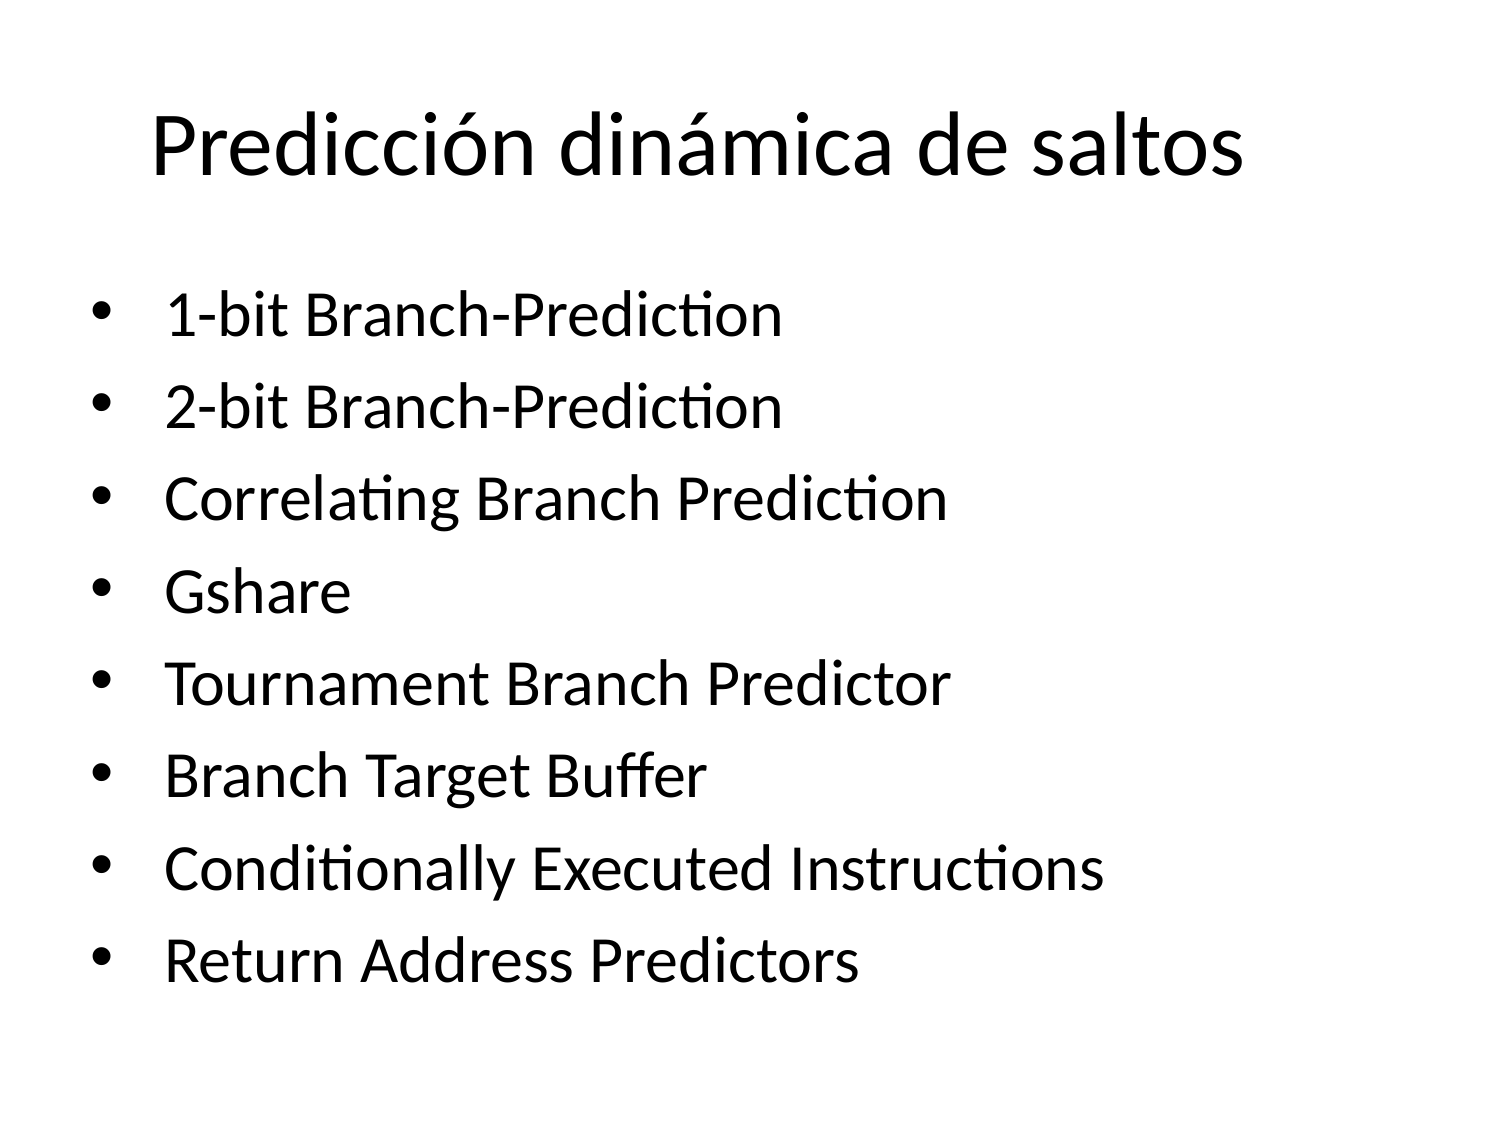

# Predicción dinámica de saltos
1-bit Branch-Prediction
2-bit Branch-Prediction
Correlating Branch Prediction
Gshare
Tournament Branch Predictor
Branch Target Buffer
Conditionally Executed Instructions
Return Address Predictors